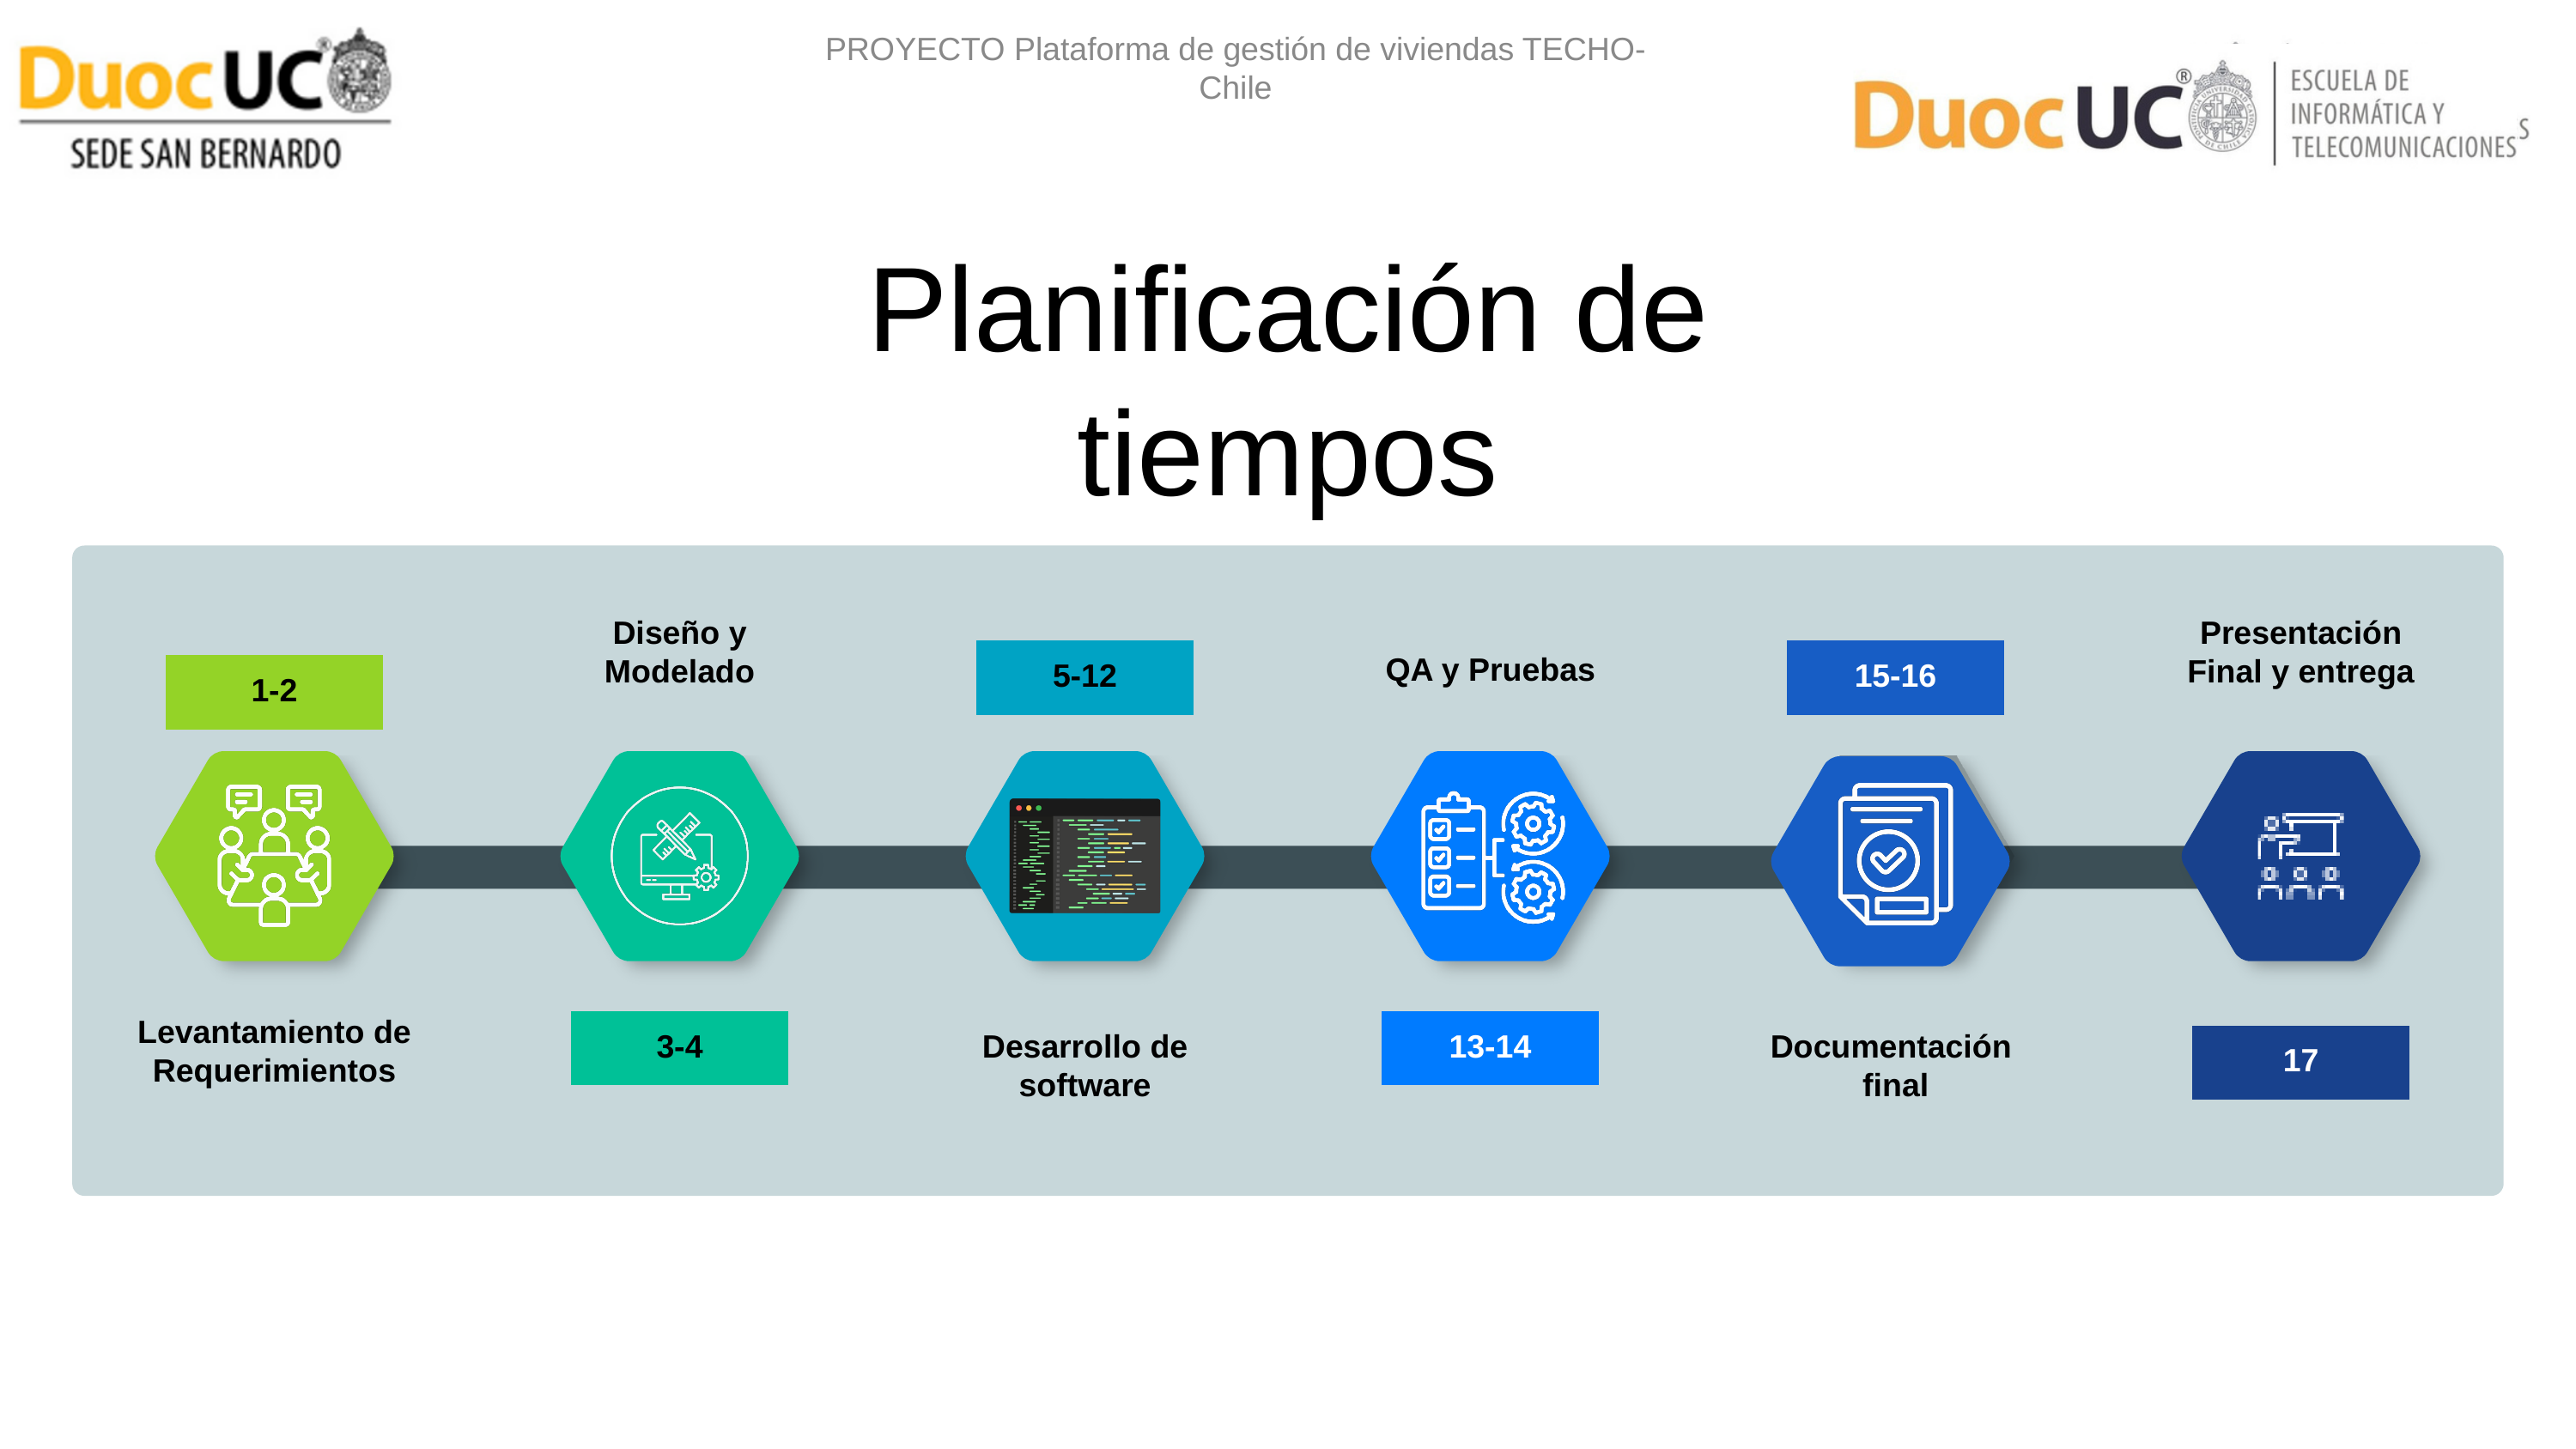

PROYECTO Plataforma de gestión de viviendas TECHO- Chile

Planificación de tiempos

Diseño y Modelado

3-4
Presentación Final y entrega

17

5-12

Desarrollo de software

15-16

Documentación  final
QA y Pruebas

13-14

1-2

Levantamiento de Requerimientos